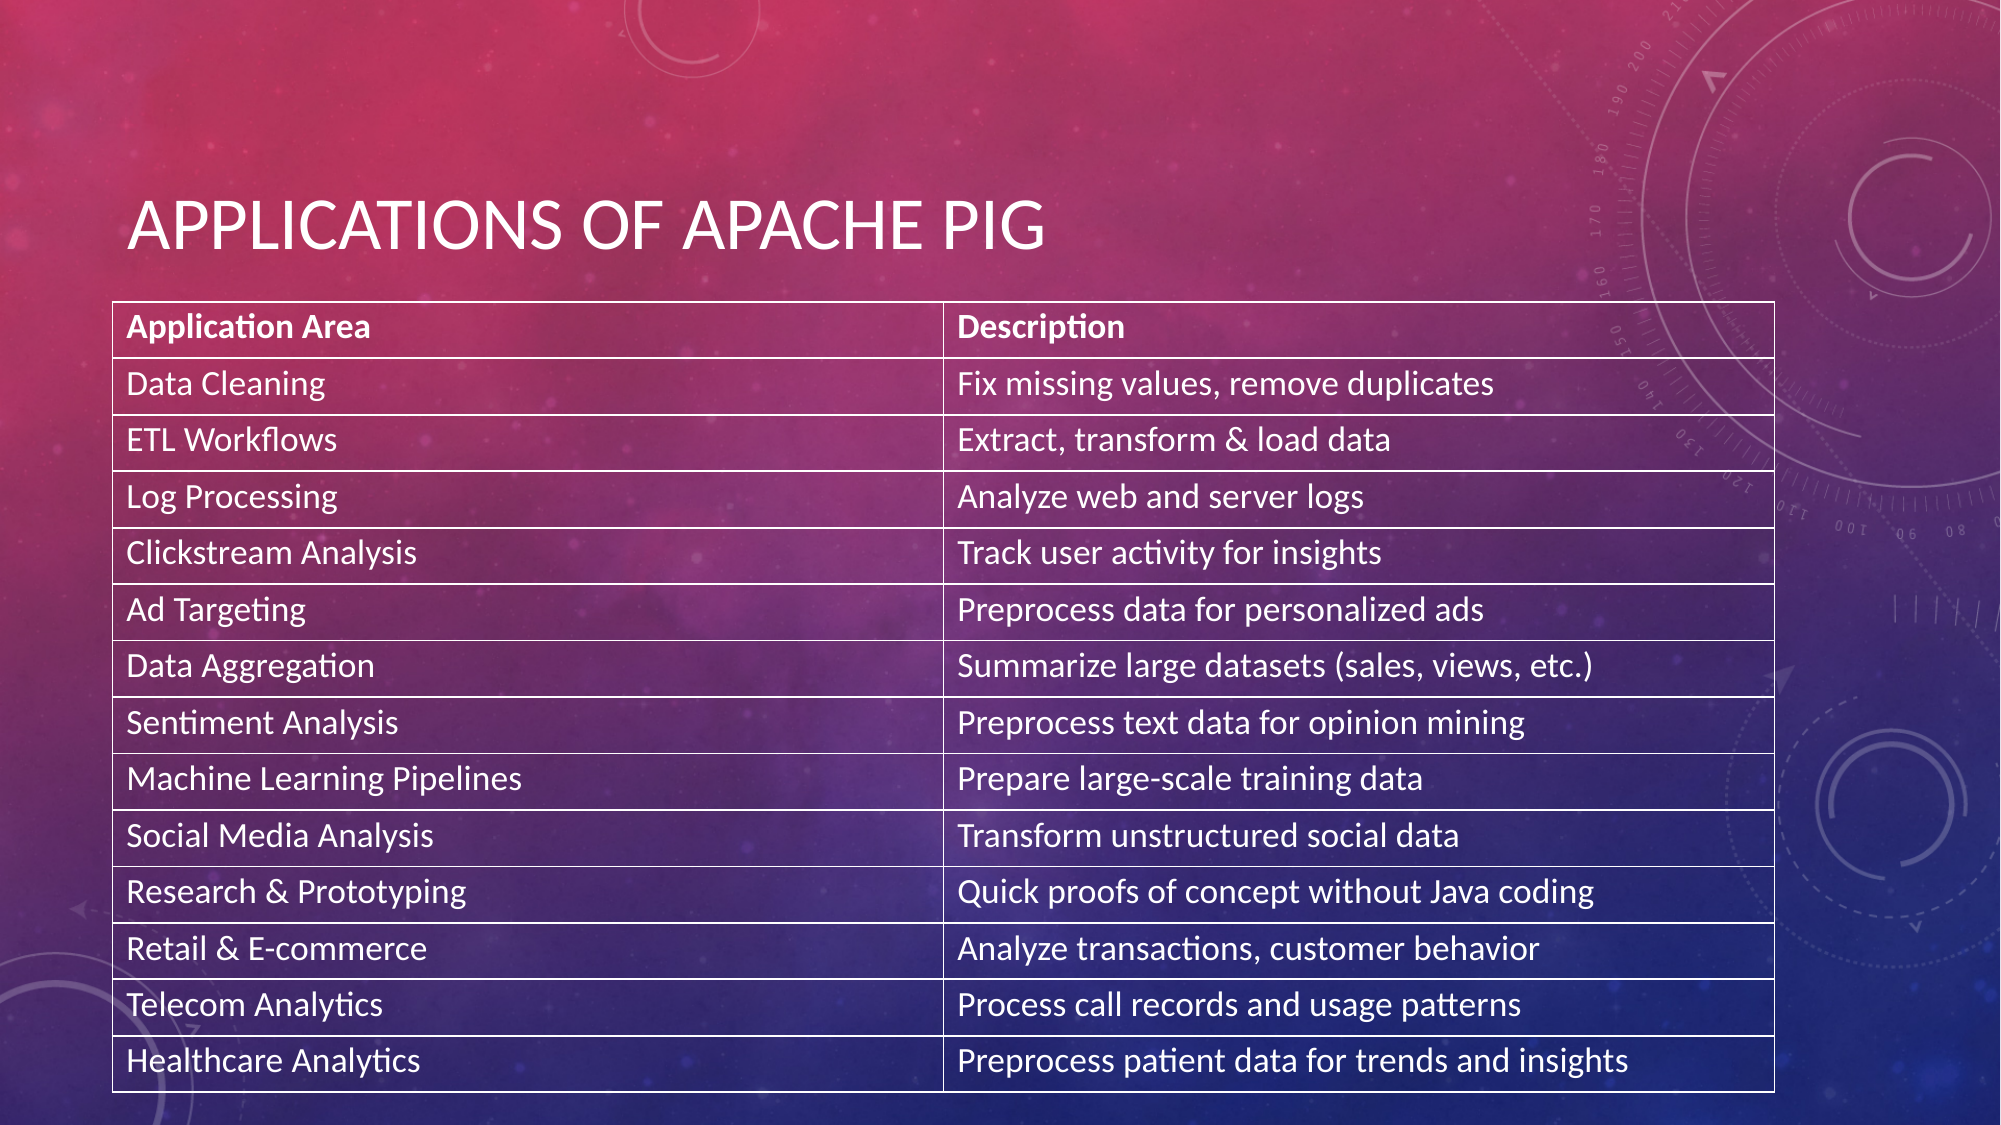

# APPLICATIONS OF APACHE PIG
| Application Area | Description |
| --- | --- |
| Data Cleaning | Fix missing values, remove duplicates |
| ETL Workflows | Extract, transform & load data |
| Log Processing | Analyze web and server logs |
| Clickstream Analysis | Track user activity for insights |
| Ad Targeting | Preprocess data for personalized ads |
| Data Aggregation | Summarize large datasets (sales, views, etc.) |
| Sentiment Analysis | Preprocess text data for opinion mining |
| Machine Learning Pipelines | Prepare large-scale training data |
| Social Media Analysis | Transform unstructured social data |
| Research & Prototyping | Quick proofs of concept without Java coding |
| Retail & E-commerce | Analyze transactions, customer behavior |
| Telecom Analytics | Process call records and usage patterns |
| Healthcare Analytics | Preprocess patient data for trends and insights |